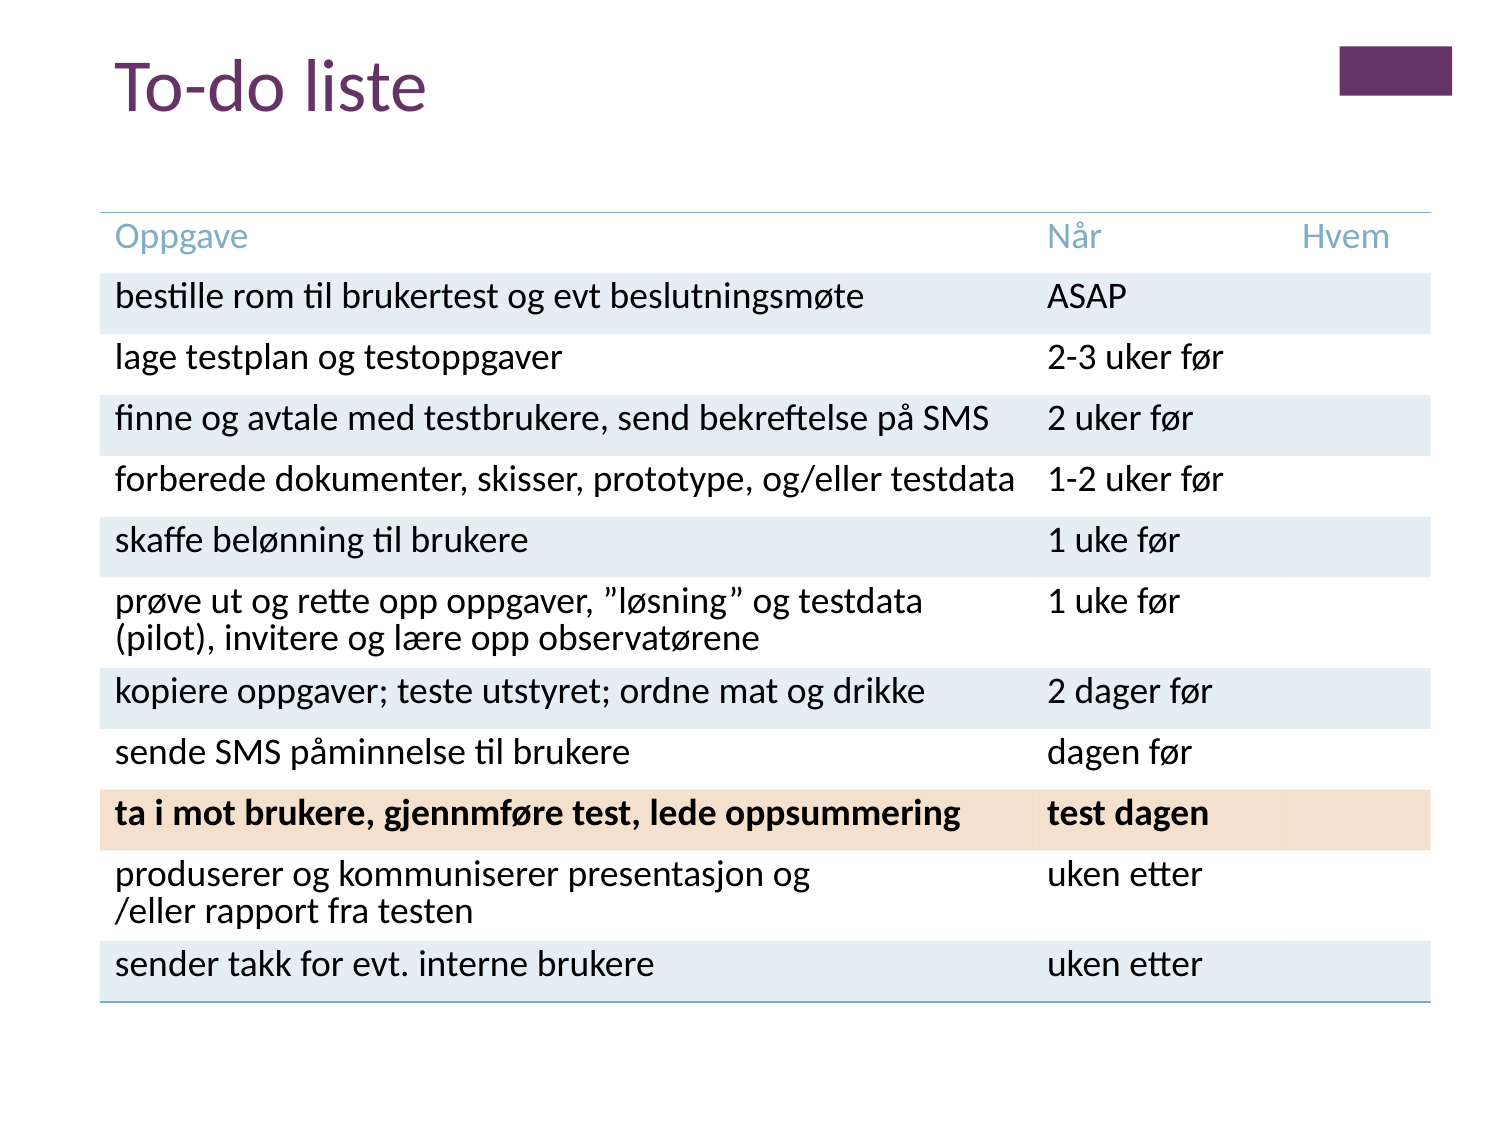

To-do liste
| Oppgave | Når | Hvem |
| --- | --- | --- |
| bestille rom til brukertest og evt beslutningsmøte | ASAP |  |
| lage testplan og testoppgaver | 2-3 uker før |  |
| finne og avtale med testbrukere, send bekreftelse på SMS | 2 uker før |  |
| forberede dokumenter, skisser, prototype, og/eller testdata | 1-2 uker før |  |
| skaffe belønning til brukere | 1 uke før |  |
| prøve ut og rette opp oppgaver, ”løsning” og testdata (pilot), invitere og lære opp observatørene | 1 uke før |  |
| kopiere oppgaver; teste utstyret; ordne mat og drikke | 2 dager før |  |
| sende SMS påminnelse til brukere | dagen før |  |
| ta i mot brukere, gjennmføre test, lede oppsummering | test dagen |  |
| produserer og kommuniserer presentasjon og /eller rapport fra testen | uken etter |  |
| sender takk for evt. interne brukere | uken etter |  |